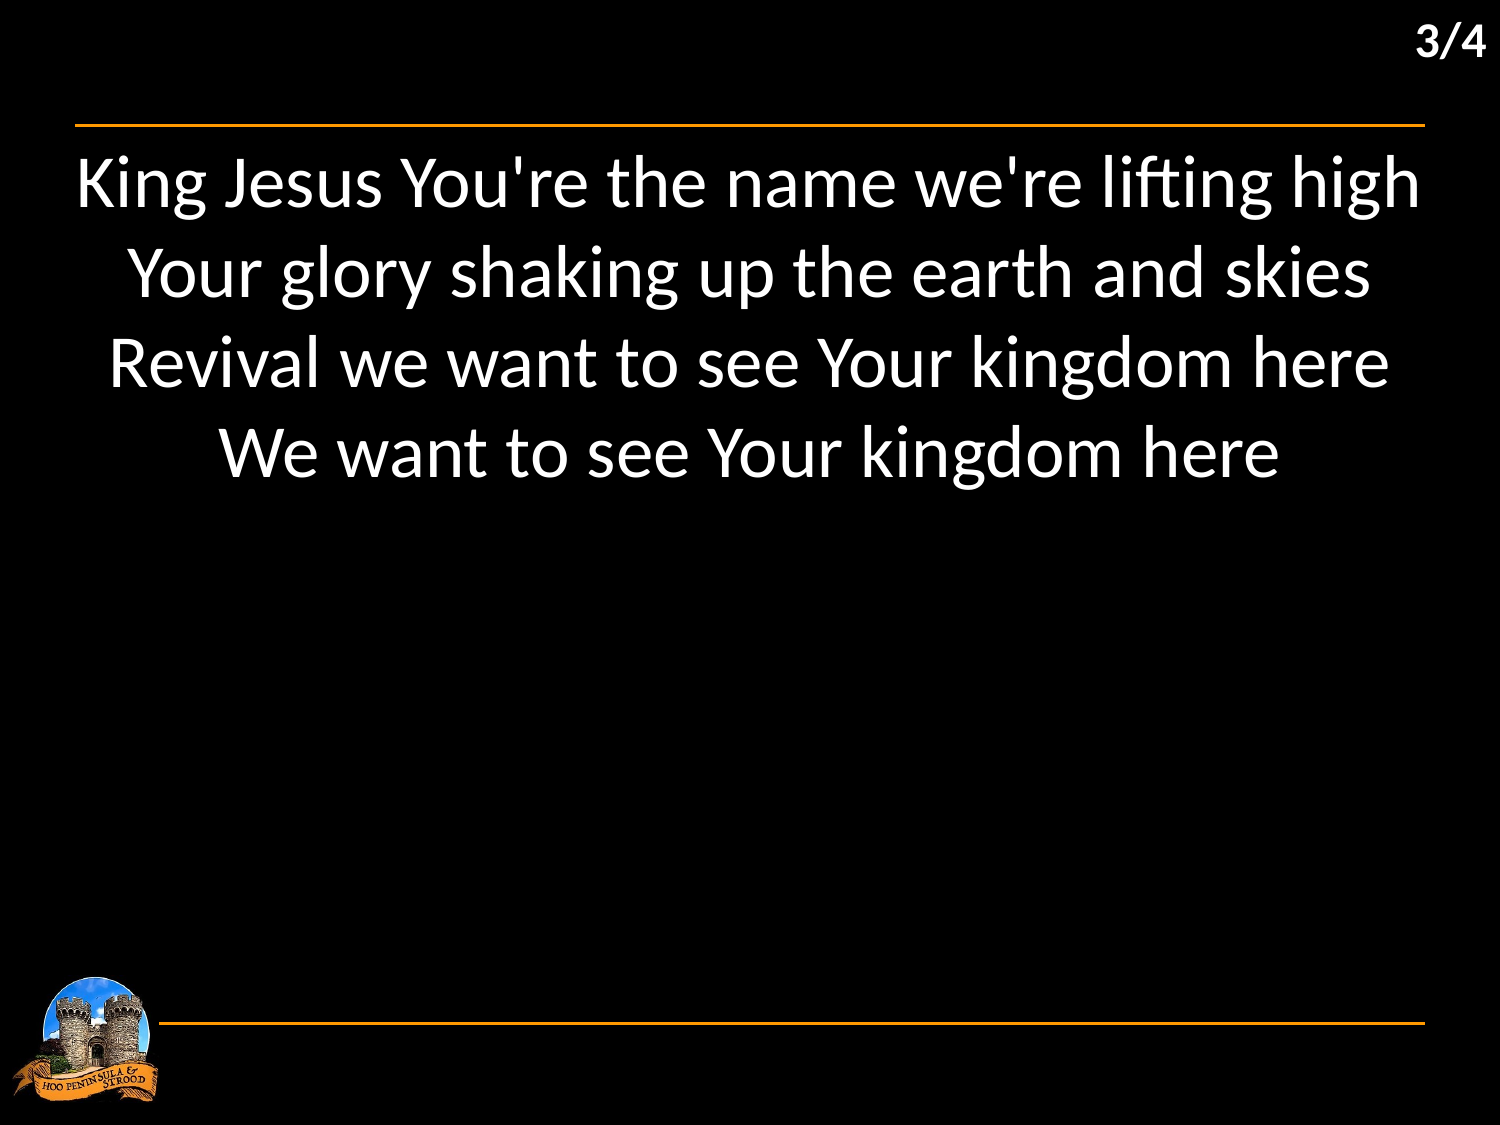

3/4
King Jesus You're the name we're lifting high
Your glory shaking up the earth and skies
Revival we want to see Your kingdom here
We want to see Your kingdom here